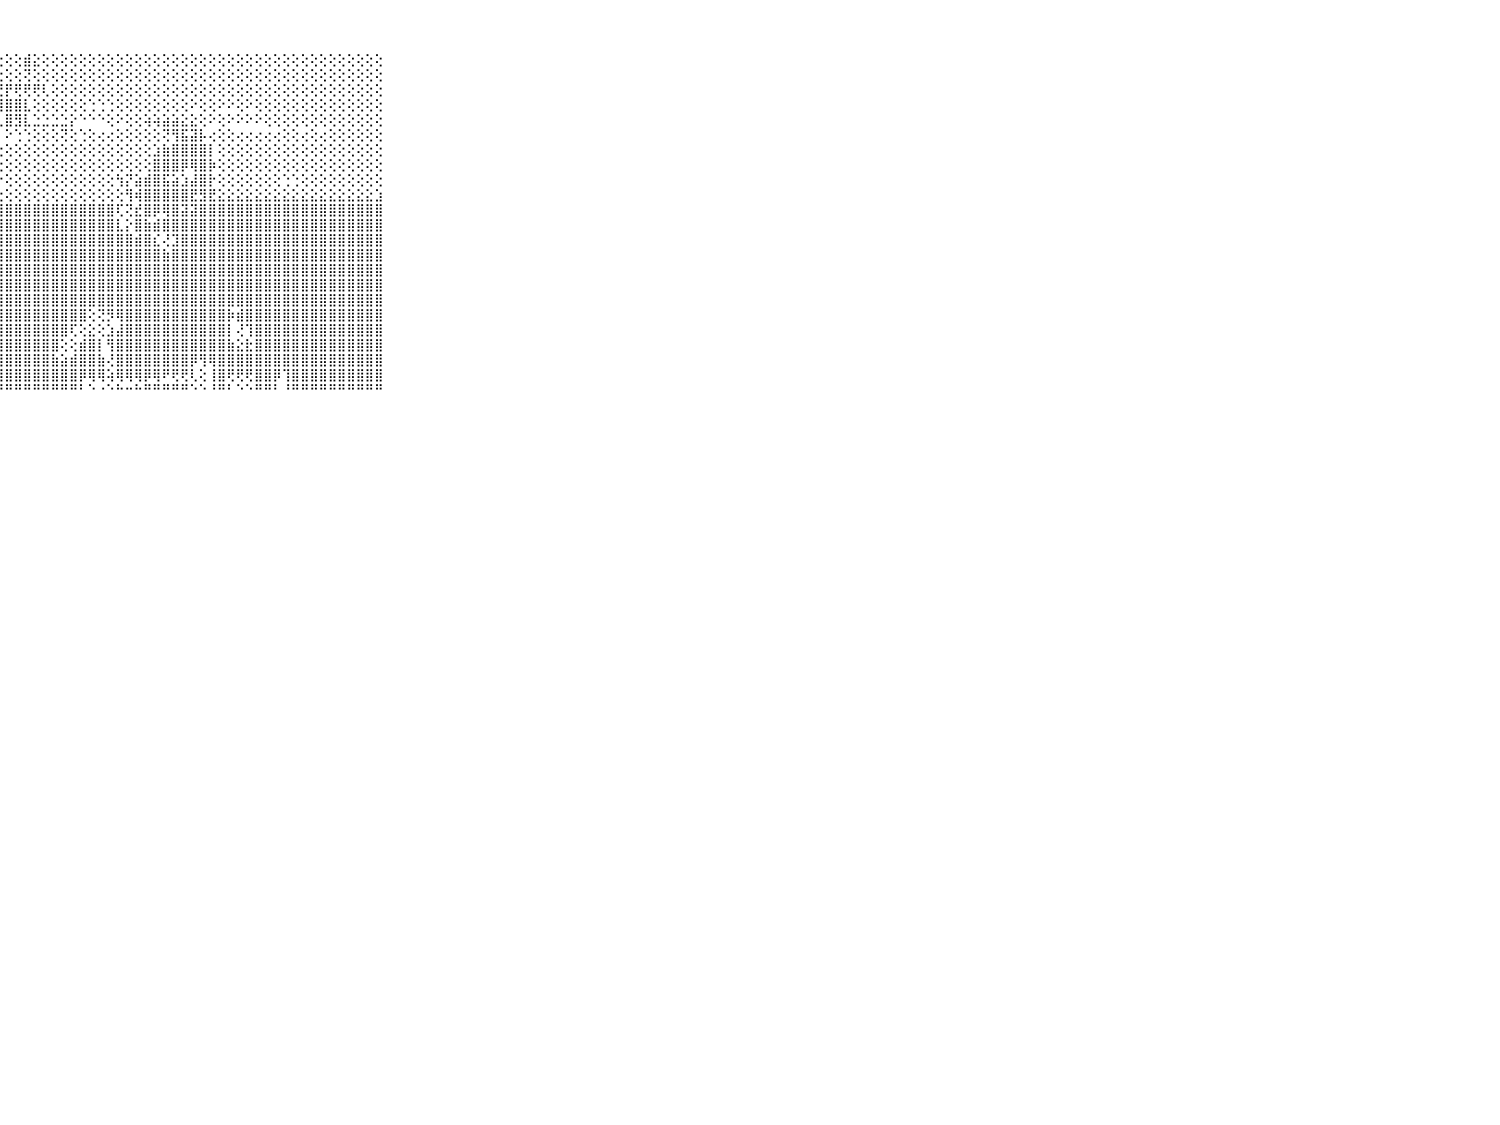

⠀⠀⠀⠀⠀⠀⠀⠀⠀⠀⠀⣿⣿⣿⣿⣿⣿⣿⣿⣿⣿⣿⣿⣿⡿⡿⢕⢕⢕⢕⣾⣕⢕⢕⢕⢕⢕⢕⢕⢕⢕⢕⢕⢕⢕⢕⢕⢕⢕⢕⢕⢕⢕⢕⢕⢕⢕⢕⢕⢕⢕⢕⢕⢕⢕⢕⢕⢕⢕⠀⠀⠀⠀⠀⠀⠀⠀⠀⠀⠀⠀
⠀⠀⠀⠀⠀⠀⠀⠀⠀⠀⠀⣿⣿⣿⣿⣿⣿⣿⣿⣿⣟⣯⣼⣕⣕⣕⡕⢕⢕⢕⢝⢕⢕⢕⢕⢕⢕⢕⢕⢕⢕⢕⢕⢕⢕⢕⢕⢕⢕⢕⢕⢕⢕⢕⢕⢕⢕⢕⢕⢕⢕⢕⢕⢕⢕⢕⢕⢕⢕⠀⠀⠀⠀⠀⠀⠀⠀⠀⠀⠀⠀
⠀⠀⠀⠀⠀⠀⠀⠀⠀⠀⠀⢷⢷⢷⢽⢝⢝⢝⢕⢕⢜⣿⣿⣿⣿⣿⣟⣟⡟⢟⢟⢟⢇⢕⢕⢕⢕⢕⢕⢕⢕⢕⢕⢕⢕⢕⢕⢕⢕⢕⢕⢕⢕⢕⢕⢕⢕⢕⢕⢕⢕⢕⢕⢕⢕⢕⢕⢕⢕⠀⠀⠀⠀⠀⠀⠀⠀⠀⠀⠀⠀
⠀⠀⠀⠀⠀⠀⠀⠀⠀⠀⠀⣻⣿⡗⢕⢕⢕⢕⢕⢸⣿⣿⣿⣿⣿⣿⣿⣽⣿⣿⣇⢕⢕⢕⢕⢕⢕⢑⢑⢑⢕⢕⢕⢕⢕⢕⢕⢕⠕⢕⢕⠕⠕⢕⠕⢕⢕⢕⢕⢕⢕⢕⢕⢕⢕⢕⢕⢕⢕⠀⠀⠀⠀⠀⠀⠀⠀⠀⠀⠀⠀
⠀⠀⠀⠀⠀⠀⠀⠀⠀⠀⠀⠶⠶⠶⠴⠴⠥⢥⢥⢼⢿⢽⣿⣿⣿⣿⣿⣇⣿⣻⣇⣑⣑⣑⣑⡕⠑⠑⠑⢕⠕⢕⢕⢵⢵⣵⣵⣕⣕⢕⠕⢕⠕⠕⠕⠕⢕⢕⢕⢕⢕⢕⢕⢕⢕⢕⢕⢕⢕⠀⠀⠀⠀⠀⠀⠀⠀⠀⠀⠀⠀
⠀⠀⠀⠀⠀⠀⠀⠀⠀⠀⠀⠀⠀⠀⠀⠁⠀⠁⠄⠁⠀⠁⠀⠀⠀⠐⠁⠄⠕⢑⢑⢕⢕⢕⢝⢕⢑⢕⢔⢔⢕⢕⢕⢕⢕⢝⢻⣯⣽⡧⢔⢕⢕⢔⢔⢔⢔⢔⢕⢕⢔⢕⢔⢕⢕⢕⢕⢕⢕⠀⠀⠀⠀⠀⠀⠀⠀⠀⠀⠀⠀
⠀⠀⠀⠀⠀⠀⠀⠀⠀⠀⠀⢄⢄⢄⢅⢅⢅⢅⢅⢅⢅⢅⢅⢅⢕⢅⢕⢕⢕⢕⢕⢕⢕⢕⢕⢕⢕⢕⢕⢕⢕⢕⢕⢕⣱⣷⣿⣿⣿⣿⡇⢕⢕⢕⢕⢕⢕⢕⢕⢕⢕⢕⢕⢕⢕⢕⢕⢕⢕⠀⠀⠀⠀⠀⠀⠀⠀⠀⠀⠀⠀
⠀⠀⠀⠀⠀⠀⠀⠀⠀⠀⠀⢑⢕⢕⢕⢕⢕⢕⢕⢕⢕⢕⢕⢕⢕⢕⢕⢕⢕⢕⢕⢕⢕⢕⢕⢕⢕⢕⢕⢕⢕⢕⢕⢕⣿⣿⣿⡿⢿⣿⡷⢕⢕⢕⢕⢕⢕⢕⢕⢕⢕⢕⢕⢕⢕⢕⢕⢕⢕⠀⠀⠀⠀⠀⠀⠀⠀⠀⠀⠀⠀
⠀⠀⠀⠀⠀⠀⠀⠀⠀⠀⠀⠝⠟⠟⠟⠝⢕⢕⢕⢕⢕⢕⢝⢝⢝⢕⢕⠕⢕⢕⢕⢕⢕⢕⢕⢕⢕⢕⢕⢕⢳⡝⣵⣾⣿⣯⣵⣱⣼⣿⡗⢕⢕⢕⢕⢕⢕⢕⢑⢑⢕⢕⢕⢕⢕⢕⢕⢕⢕⠀⠀⠀⠀⠀⠀⠀⠀⠀⠀⠀⠀
⠀⠀⠀⠀⠀⠀⠀⠀⠀⠀⠀⢔⢕⢕⢕⢕⢕⢕⢕⢕⢕⢕⢕⢕⢕⢕⢕⢕⢕⢕⢕⢕⢕⢕⢕⢕⢕⢕⢕⢕⢕⢻⢾⣿⣿⣿⣿⣿⣟⣻⣟⣕⣕⣕⣕⣕⣕⣕⣕⣕⣕⣕⣕⣕⣕⣕⣕⣕⣱⠀⠀⠀⠀⠀⠀⠀⠀⠀⠀⠀⠀
⠀⠀⠀⠀⠀⠀⠀⠀⠀⠀⠀⣷⣷⣷⣷⣷⣷⣷⣿⣿⣿⣿⣿⣿⣿⣿⣿⣿⣿⣿⣿⣿⣿⣿⣿⣿⣿⣿⣿⣿⢏⢝⣞⣿⡿⢿⣿⣽⣽⣿⣿⣿⣿⣿⣿⣿⣿⣿⣿⣿⣿⣿⣿⣿⣿⣿⣿⣿⣿⠀⠀⠀⠀⠀⠀⠀⠀⠀⠀⠀⠀
⠀⠀⠀⠀⠀⠀⠀⠀⠀⠀⠀⣿⣿⣿⣿⣿⣿⣿⣿⣿⣿⡇⢕⣽⣿⣿⣿⣿⣿⣿⣿⣿⣿⣿⣿⣿⣿⣿⣿⣿⣇⡕⣿⣷⣾⣿⣿⣿⣿⣿⣿⣿⣿⣿⣿⣿⣿⣿⣿⣿⣿⣿⣿⣿⣿⣿⣿⣿⣿⠀⠀⠀⠀⠀⠀⠀⠀⠀⠀⠀⠀
⠀⠀⠀⠀⠀⠀⠀⠀⠀⠀⠀⣿⣿⣿⣿⣿⣿⣿⣿⣿⣿⡇⢜⢟⣿⣿⣿⣿⣿⣿⣿⣿⣿⣿⣿⣿⣿⣿⣿⣿⣿⣿⣾⣿⣎⢜⣹⣿⣿⣿⣿⣿⣿⣿⣿⣿⣿⣿⣿⣿⣿⣿⣿⣿⣿⣿⣿⣿⣿⠀⠀⠀⠀⠀⠀⠀⠀⠀⠀⠀⠀
⠀⠀⠀⠀⠀⠀⠀⠀⠀⠀⠀⣿⣿⣿⣿⣿⣿⣿⣿⣿⣿⡇⢕⢸⣿⣿⣿⣿⣿⣿⣿⣿⣿⣿⣿⣿⣿⣿⣿⣿⣿⣿⣿⣿⣿⣷⣿⣿⣿⣿⣿⣿⣿⣿⣿⣿⣿⣿⣿⣿⣿⣿⣿⣿⣿⣿⣿⣿⣿⠀⠀⠀⠀⠀⠀⠀⠀⠀⠀⠀⠀
⠀⠀⠀⠀⠀⠀⠀⠀⠀⠀⠀⣿⣿⣿⣿⣿⣿⣿⣿⣿⣿⣿⢕⣸⣿⣿⣿⣿⣿⣿⣿⣿⣿⣿⣿⣿⣿⣿⣿⣿⣿⣿⣿⣿⣿⣿⣿⣿⣿⣿⣿⣿⣿⣿⣿⣿⣿⣿⣿⣿⣿⣿⣿⣿⣿⣿⣿⣿⣿⠀⠀⠀⠀⠀⠀⠀⠀⠀⠀⠀⠀
⠀⠀⠀⠀⠀⠀⠀⠀⠀⠀⠀⣿⣿⣿⣿⣿⣿⣿⣿⣿⣿⣿⢕⣿⣿⣿⣿⣿⣿⣿⣿⣿⣿⣿⣿⣿⣿⣿⣿⣿⣿⣿⣿⣿⣿⣿⣿⣿⣿⣿⣿⣿⣿⣿⣿⣿⣿⣿⣿⣿⣿⣿⣿⣿⣿⣿⣿⣿⣿⠀⠀⠀⠀⠀⠀⠀⠀⠀⠀⠀⠀
⠀⠀⠀⠀⠀⠀⠀⠀⠀⠀⠀⣿⣿⣿⣿⣿⣿⣿⣿⣿⣿⣿⢕⡿⣿⣿⣿⣿⣿⣿⣿⣿⣿⣿⣿⣿⣿⣿⣿⣿⣿⣿⣿⣿⣿⣿⣿⣿⣿⣿⣿⣿⣿⣿⣿⣿⣿⣿⣿⣿⣿⣿⣿⣿⣿⣿⣿⣿⣿⠀⠀⠀⠀⠀⠀⠀⠀⠀⠀⠀⠀
⠀⠀⠀⠀⠀⠀⠀⠀⠀⠀⠀⣿⣿⣿⣿⣿⣿⣿⣿⣿⣿⡇⢕⢱⣿⣿⣿⣿⣿⣿⣿⣿⣿⣿⣿⣿⣿⢕⢝⡻⢿⣿⣿⣿⣿⣿⣿⣿⣿⣿⣿⣿⡷⣾⣿⣿⣿⣿⣿⣿⣿⣿⣿⣿⣿⣿⣿⣿⣿⠀⠀⠀⠀⠀⠀⠀⠀⠀⠀⠀⠀
⠀⠀⠀⠀⠀⠀⠀⠀⠀⠀⠀⣿⣿⣿⣿⣿⣿⣿⣿⣿⣿⡇⢕⢕⣿⣿⣿⣿⣿⣿⣿⣿⣿⣿⣿⢏⢕⣕⢕⣱⣼⣿⣿⣿⣿⣿⣿⣿⣿⣿⣿⣿⡇⢜⢹⣿⣿⣿⣿⣿⣿⣿⣿⣿⣿⣿⣿⣿⣿⠀⠀⠀⠀⠀⠀⠀⠀⠀⠀⠀⠀
⠀⠀⠀⠀⠀⠀⠀⠀⠀⠀⠀⣿⣿⣿⣿⣿⣿⣿⣿⣿⣿⣧⣵⣵⣿⣿⣿⣿⣿⣿⣿⣿⣿⣿⢕⢕⣾⣿⡇⢻⣿⣿⣿⣿⣿⣿⣿⣿⣿⣿⣿⣿⣷⣕⣗⣿⣿⣿⣿⣿⣿⣿⣿⣿⣿⣿⣿⣿⣿⠀⠀⠀⠀⠀⠀⠀⠀⠀⠀⠀⠀
⠀⠀⠀⠀⠀⠀⠀⠀⠀⠀⠀⣿⣿⣿⣿⣿⣿⣿⣿⣿⣿⣿⣿⣿⣿⣿⣿⣿⣿⣿⣿⣿⣿⣷⣵⣾⣿⣿⣷⢜⣿⣿⣿⣿⣿⣿⣿⣿⡿⢻⢿⣿⣿⣿⣿⣿⣿⣿⣿⣿⣿⣿⣿⣿⣿⣿⣿⣿⣿⠀⠀⠀⠀⠀⠀⠀⠀⠀⠀⠀⠀
⠀⠀⠀⠀⠀⠀⠀⠀⠀⠀⠀⣿⣿⣿⣿⣿⣿⣿⣿⣿⣿⣿⣿⣿⣿⣿⣿⣿⣿⣿⣿⣿⣿⣿⣿⣿⡿⢿⢿⢵⢿⢿⢿⡿⢿⠟⢟⢟⢇⢕⢸⣿⢟⢟⢟⣿⣿⡿⢹⣿⣿⣿⣿⣿⣿⣿⣿⣿⣿⠀⠀⠀⠀⠀⠀⠀⠀⠀⠀⠀⠀
⠀⠀⠀⠀⠀⠀⠀⠀⠀⠀⠀⠛⠛⠛⠛⠛⠛⠛⠛⠛⠛⠛⠛⠛⠛⠛⠛⠛⠛⠛⠛⠛⠛⠛⠛⠛⠃⠑⠐⠑⠓⠒⠓⠛⠛⠛⠛⠛⠑⠑⠘⠛⠃⠑⠑⠛⠛⠃⠘⠛⠛⠛⠛⠛⠛⠛⠛⠛⠛⠀⠀⠀⠀⠀⠀⠀⠀⠀⠀⠀⠀